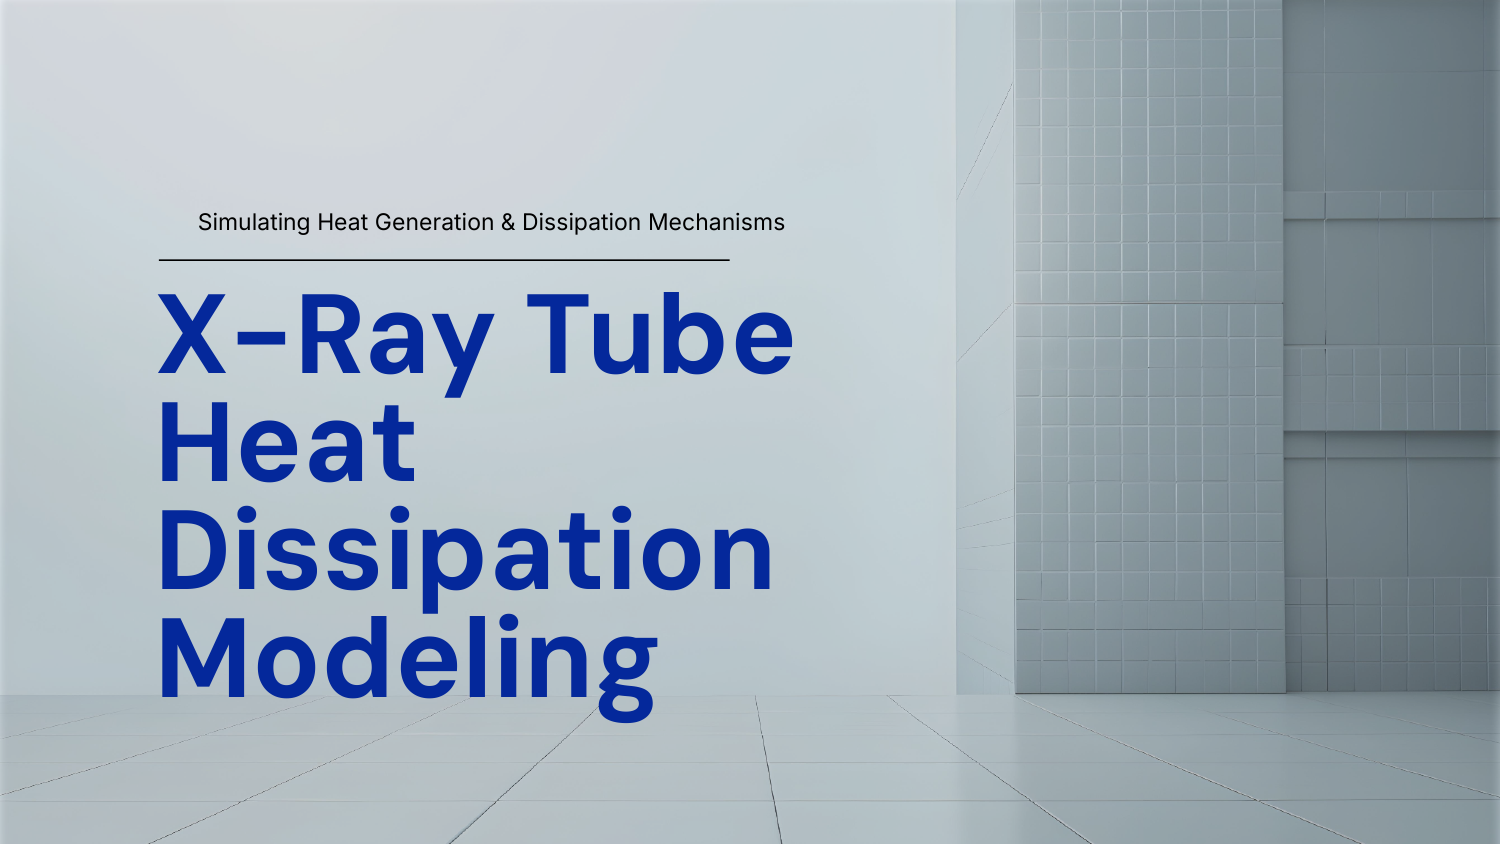

Simulating Heat Generation & Dissipation Mechanisms
# X-Ray Tube Heat Dissipation Modeling